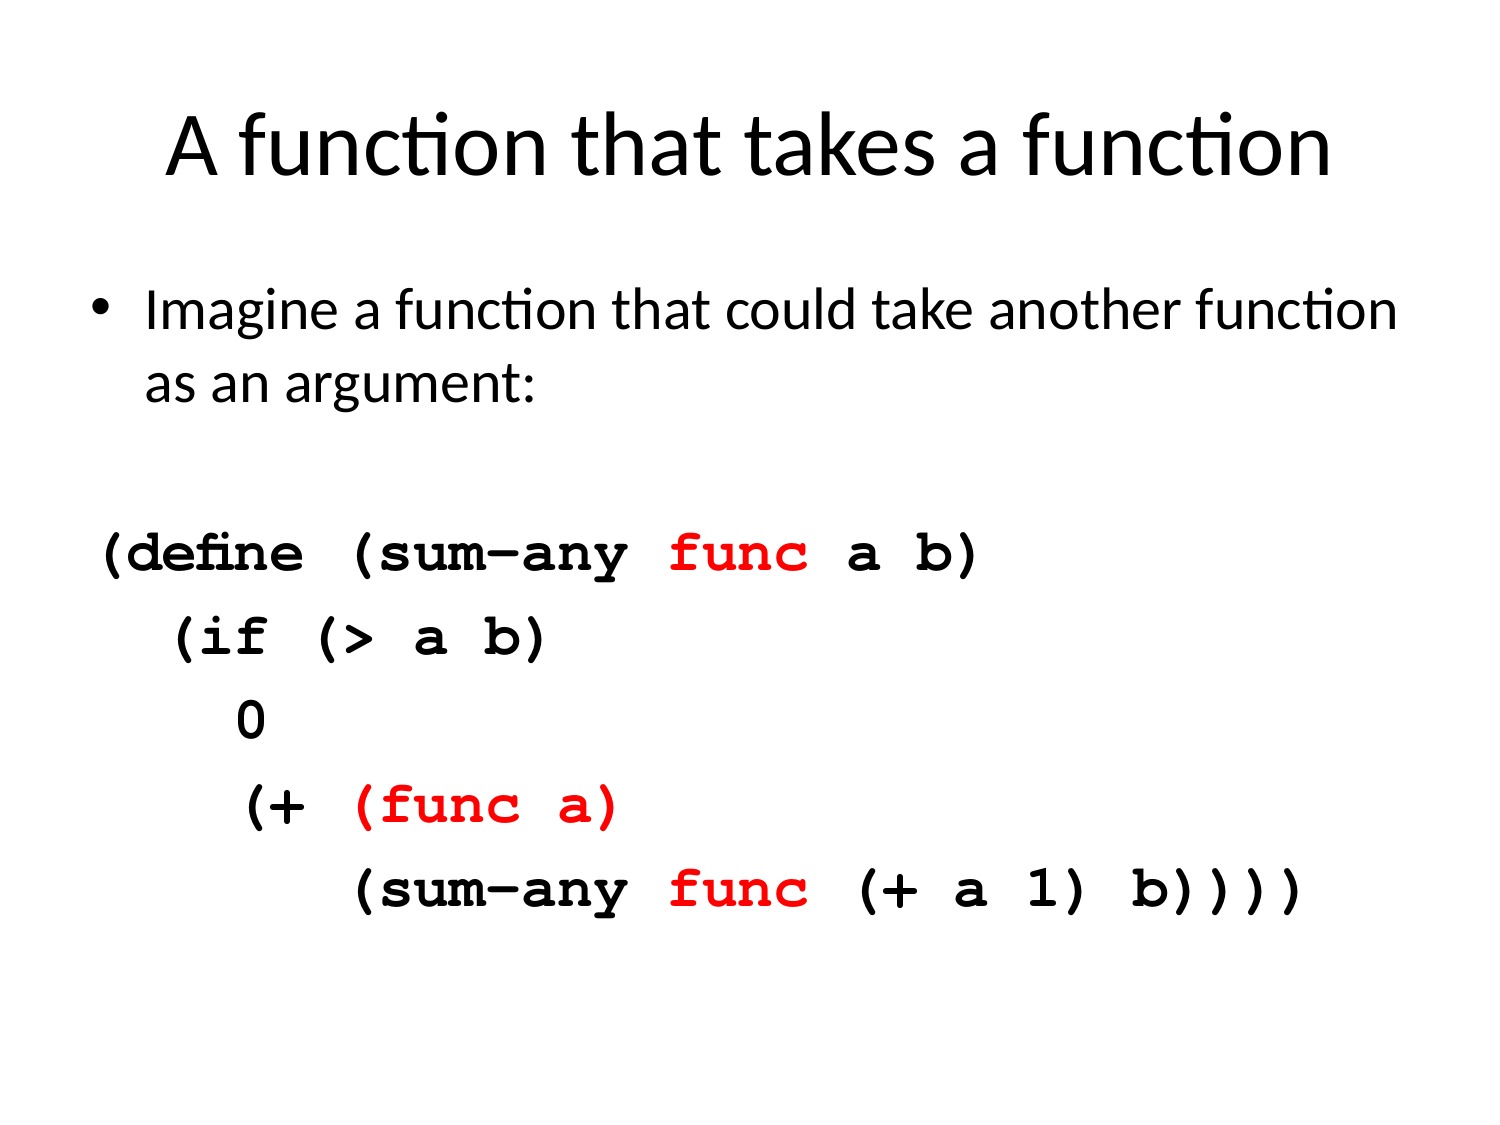

# A function that takes a function
Imagine a function that could take another function as an argument:

(define (sum-any func a b)
  (if (> a b)
    0
    (+ (func a)
       (sum-any func (+ a 1) b))))